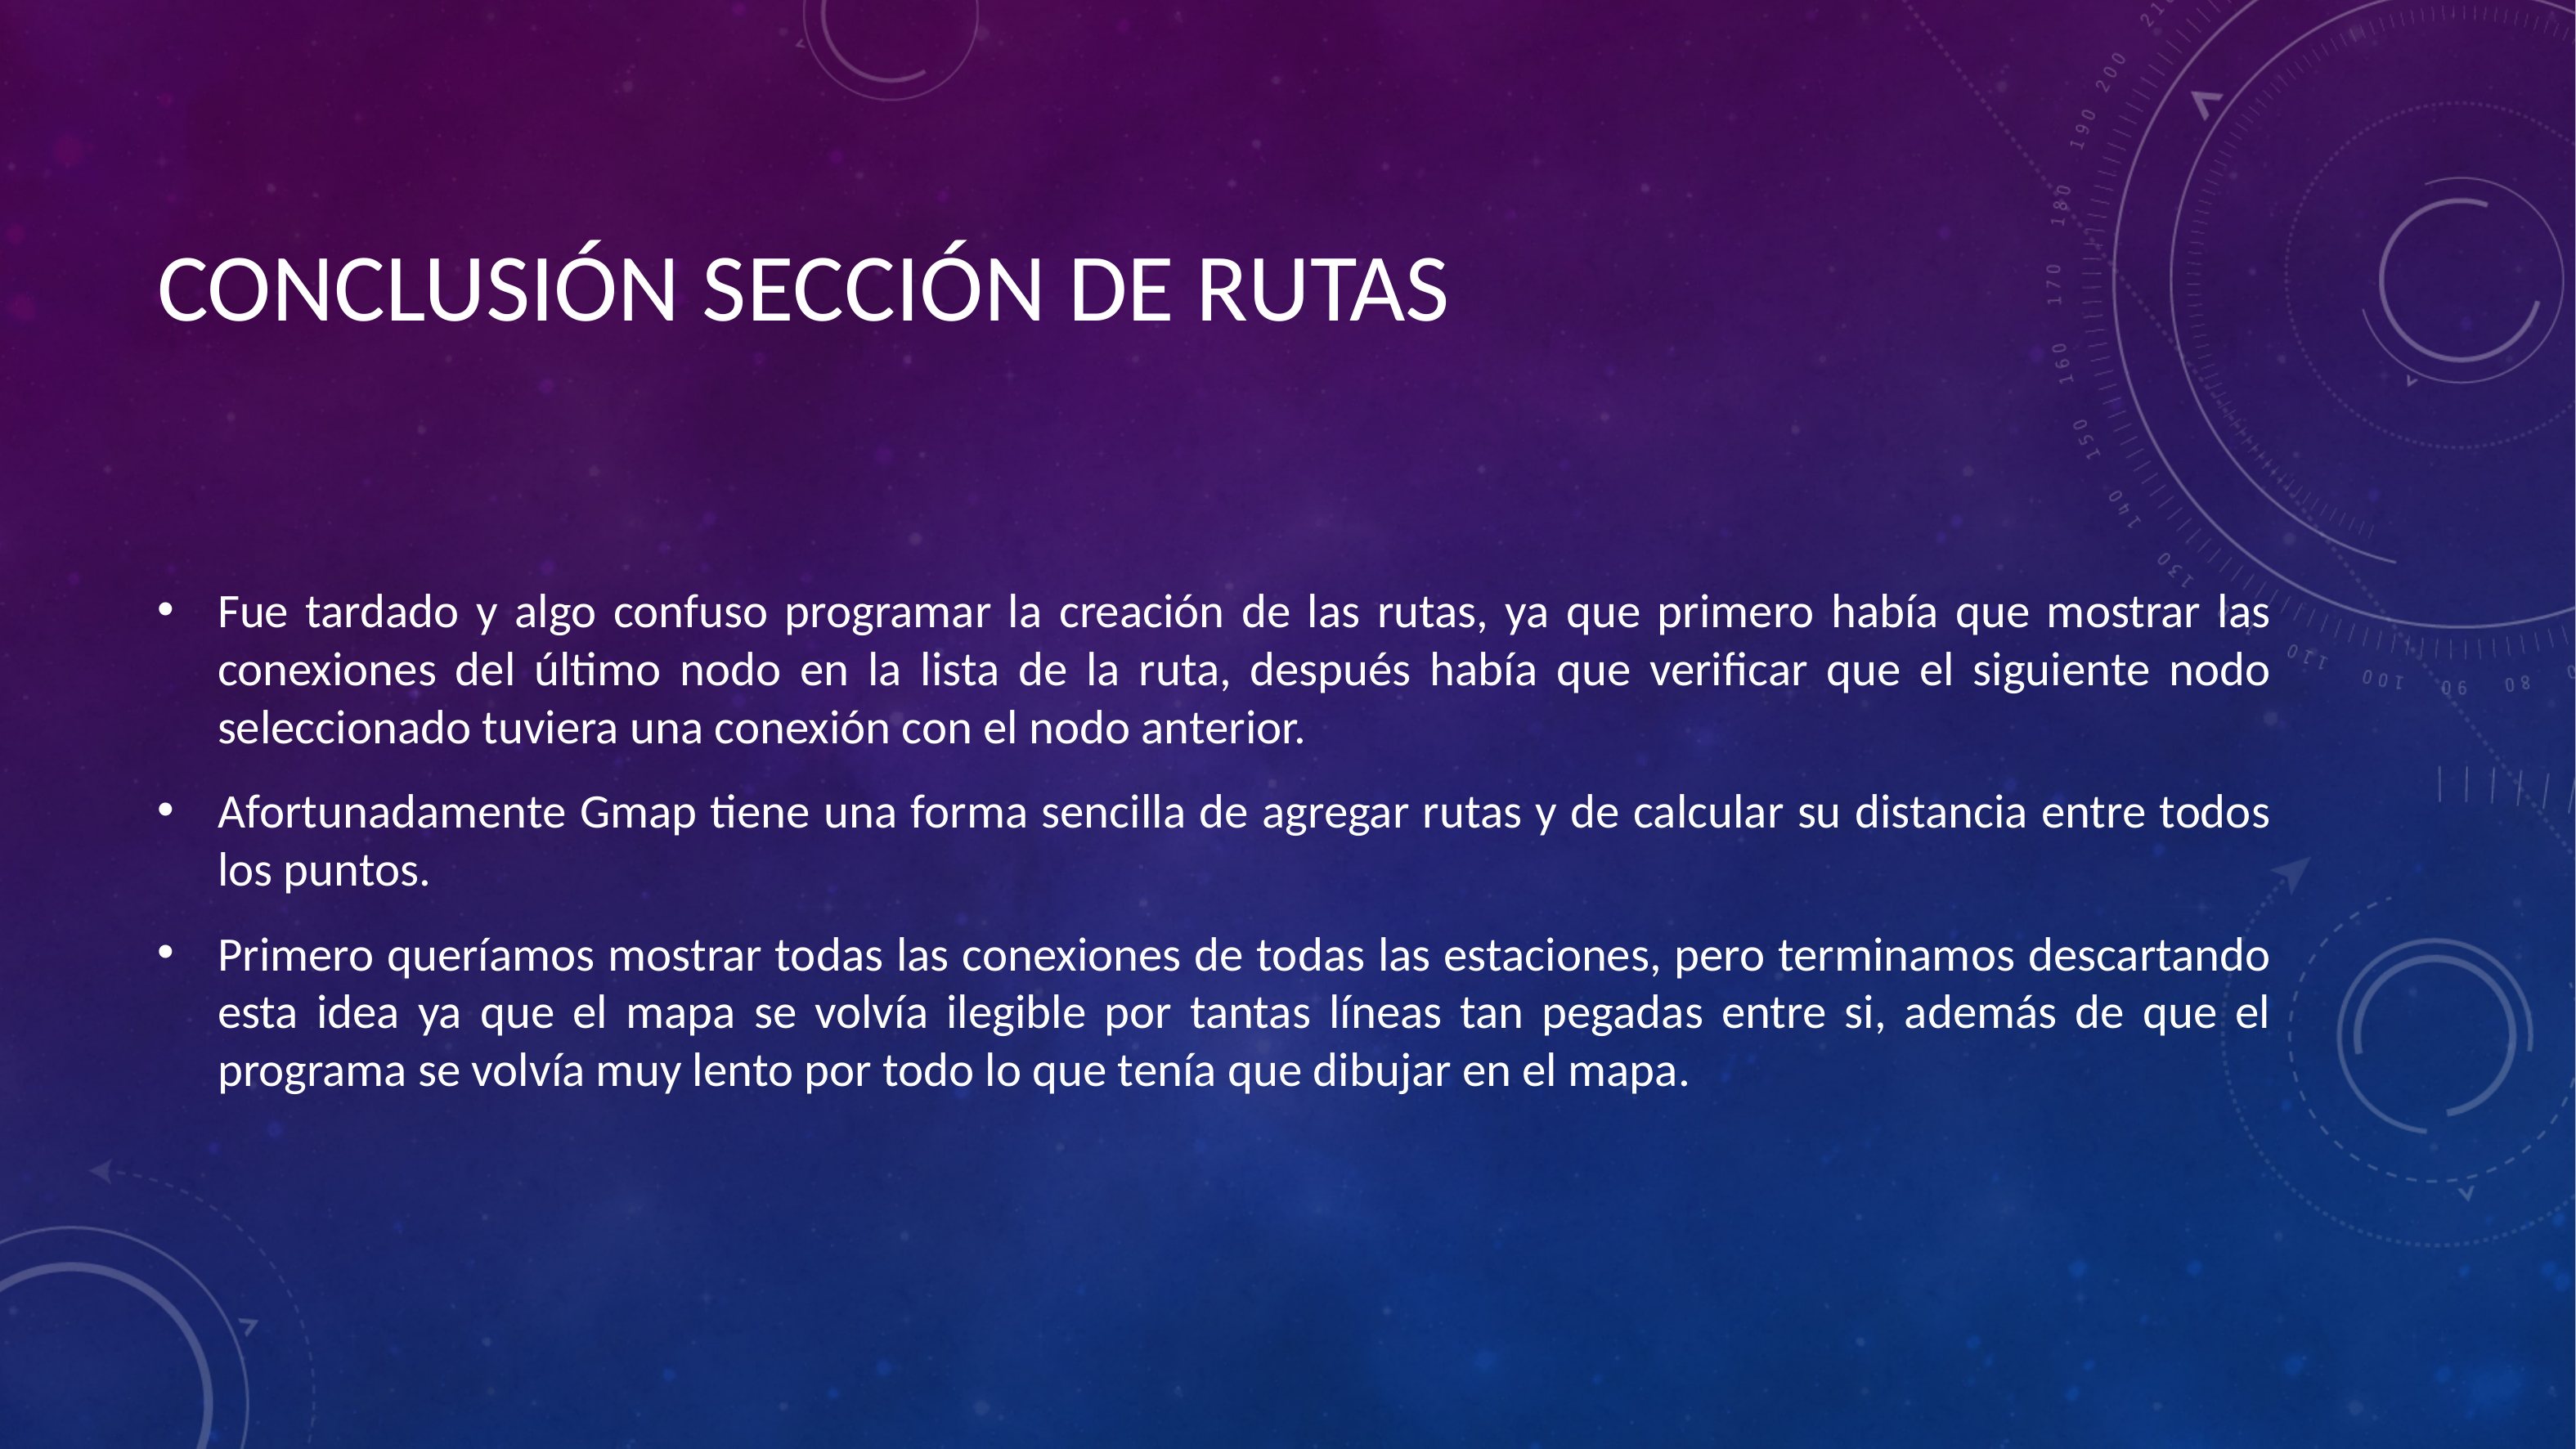

# Conclusión Sección de rutas
Fue tardado y algo confuso programar la creación de las rutas, ya que primero había que mostrar las conexiones del último nodo en la lista de la ruta, después había que verificar que el siguiente nodo seleccionado tuviera una conexión con el nodo anterior.
Afortunadamente Gmap tiene una forma sencilla de agregar rutas y de calcular su distancia entre todos los puntos.
Primero queríamos mostrar todas las conexiones de todas las estaciones, pero terminamos descartando esta idea ya que el mapa se volvía ilegible por tantas líneas tan pegadas entre si, además de que el programa se volvía muy lento por todo lo que tenía que dibujar en el mapa.